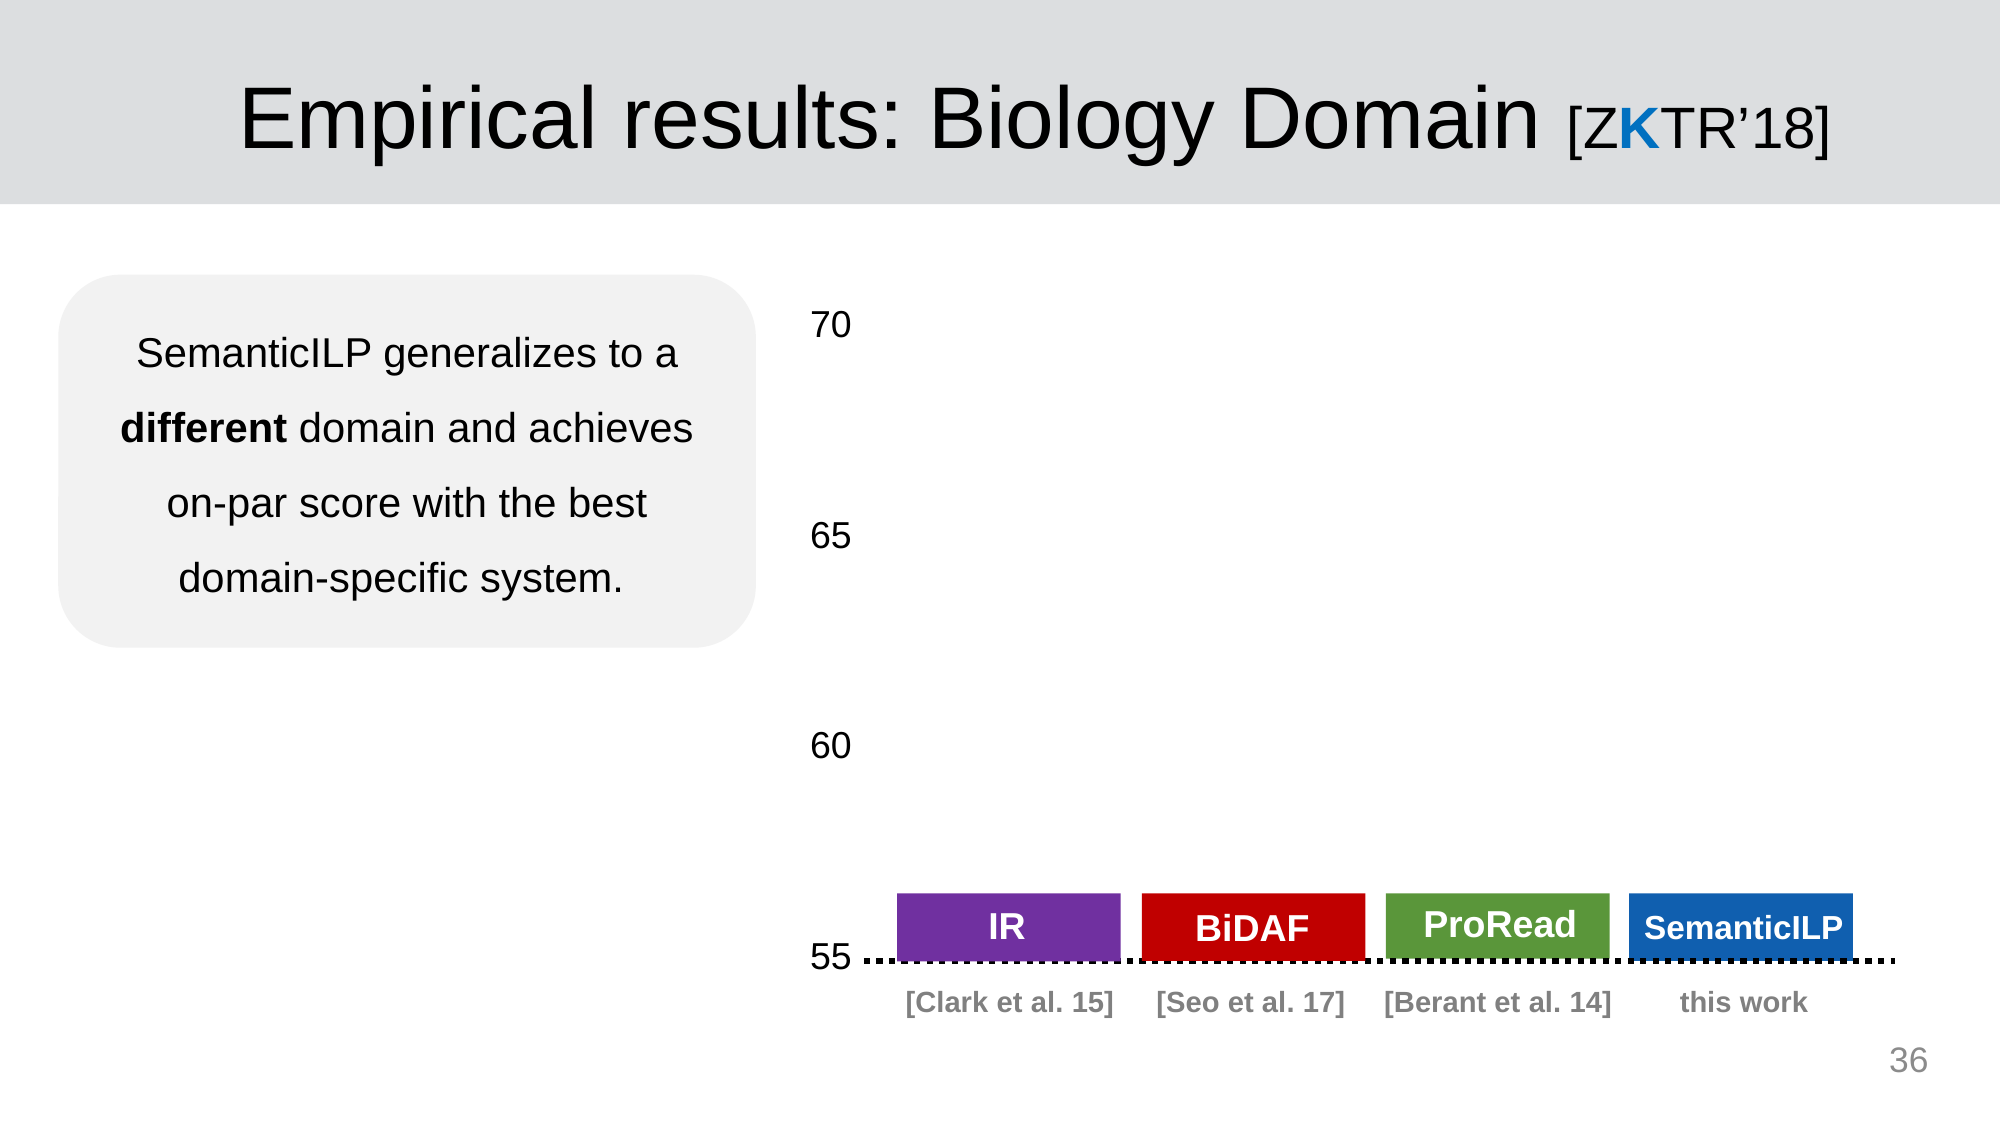

# Empirical results: Biology Domain [ZKTR’18]

70

65

60

55

SemanticILP generalizes to a different domain and achieves on-par score with the best domain-specific system.
Domain-specific solver

68
68

64
61

ProRead
IR
BiDAF
SemanticILP
this work
[Berant et al. 14]
[Clark et al. 15]
[Seo et al. 17]
36